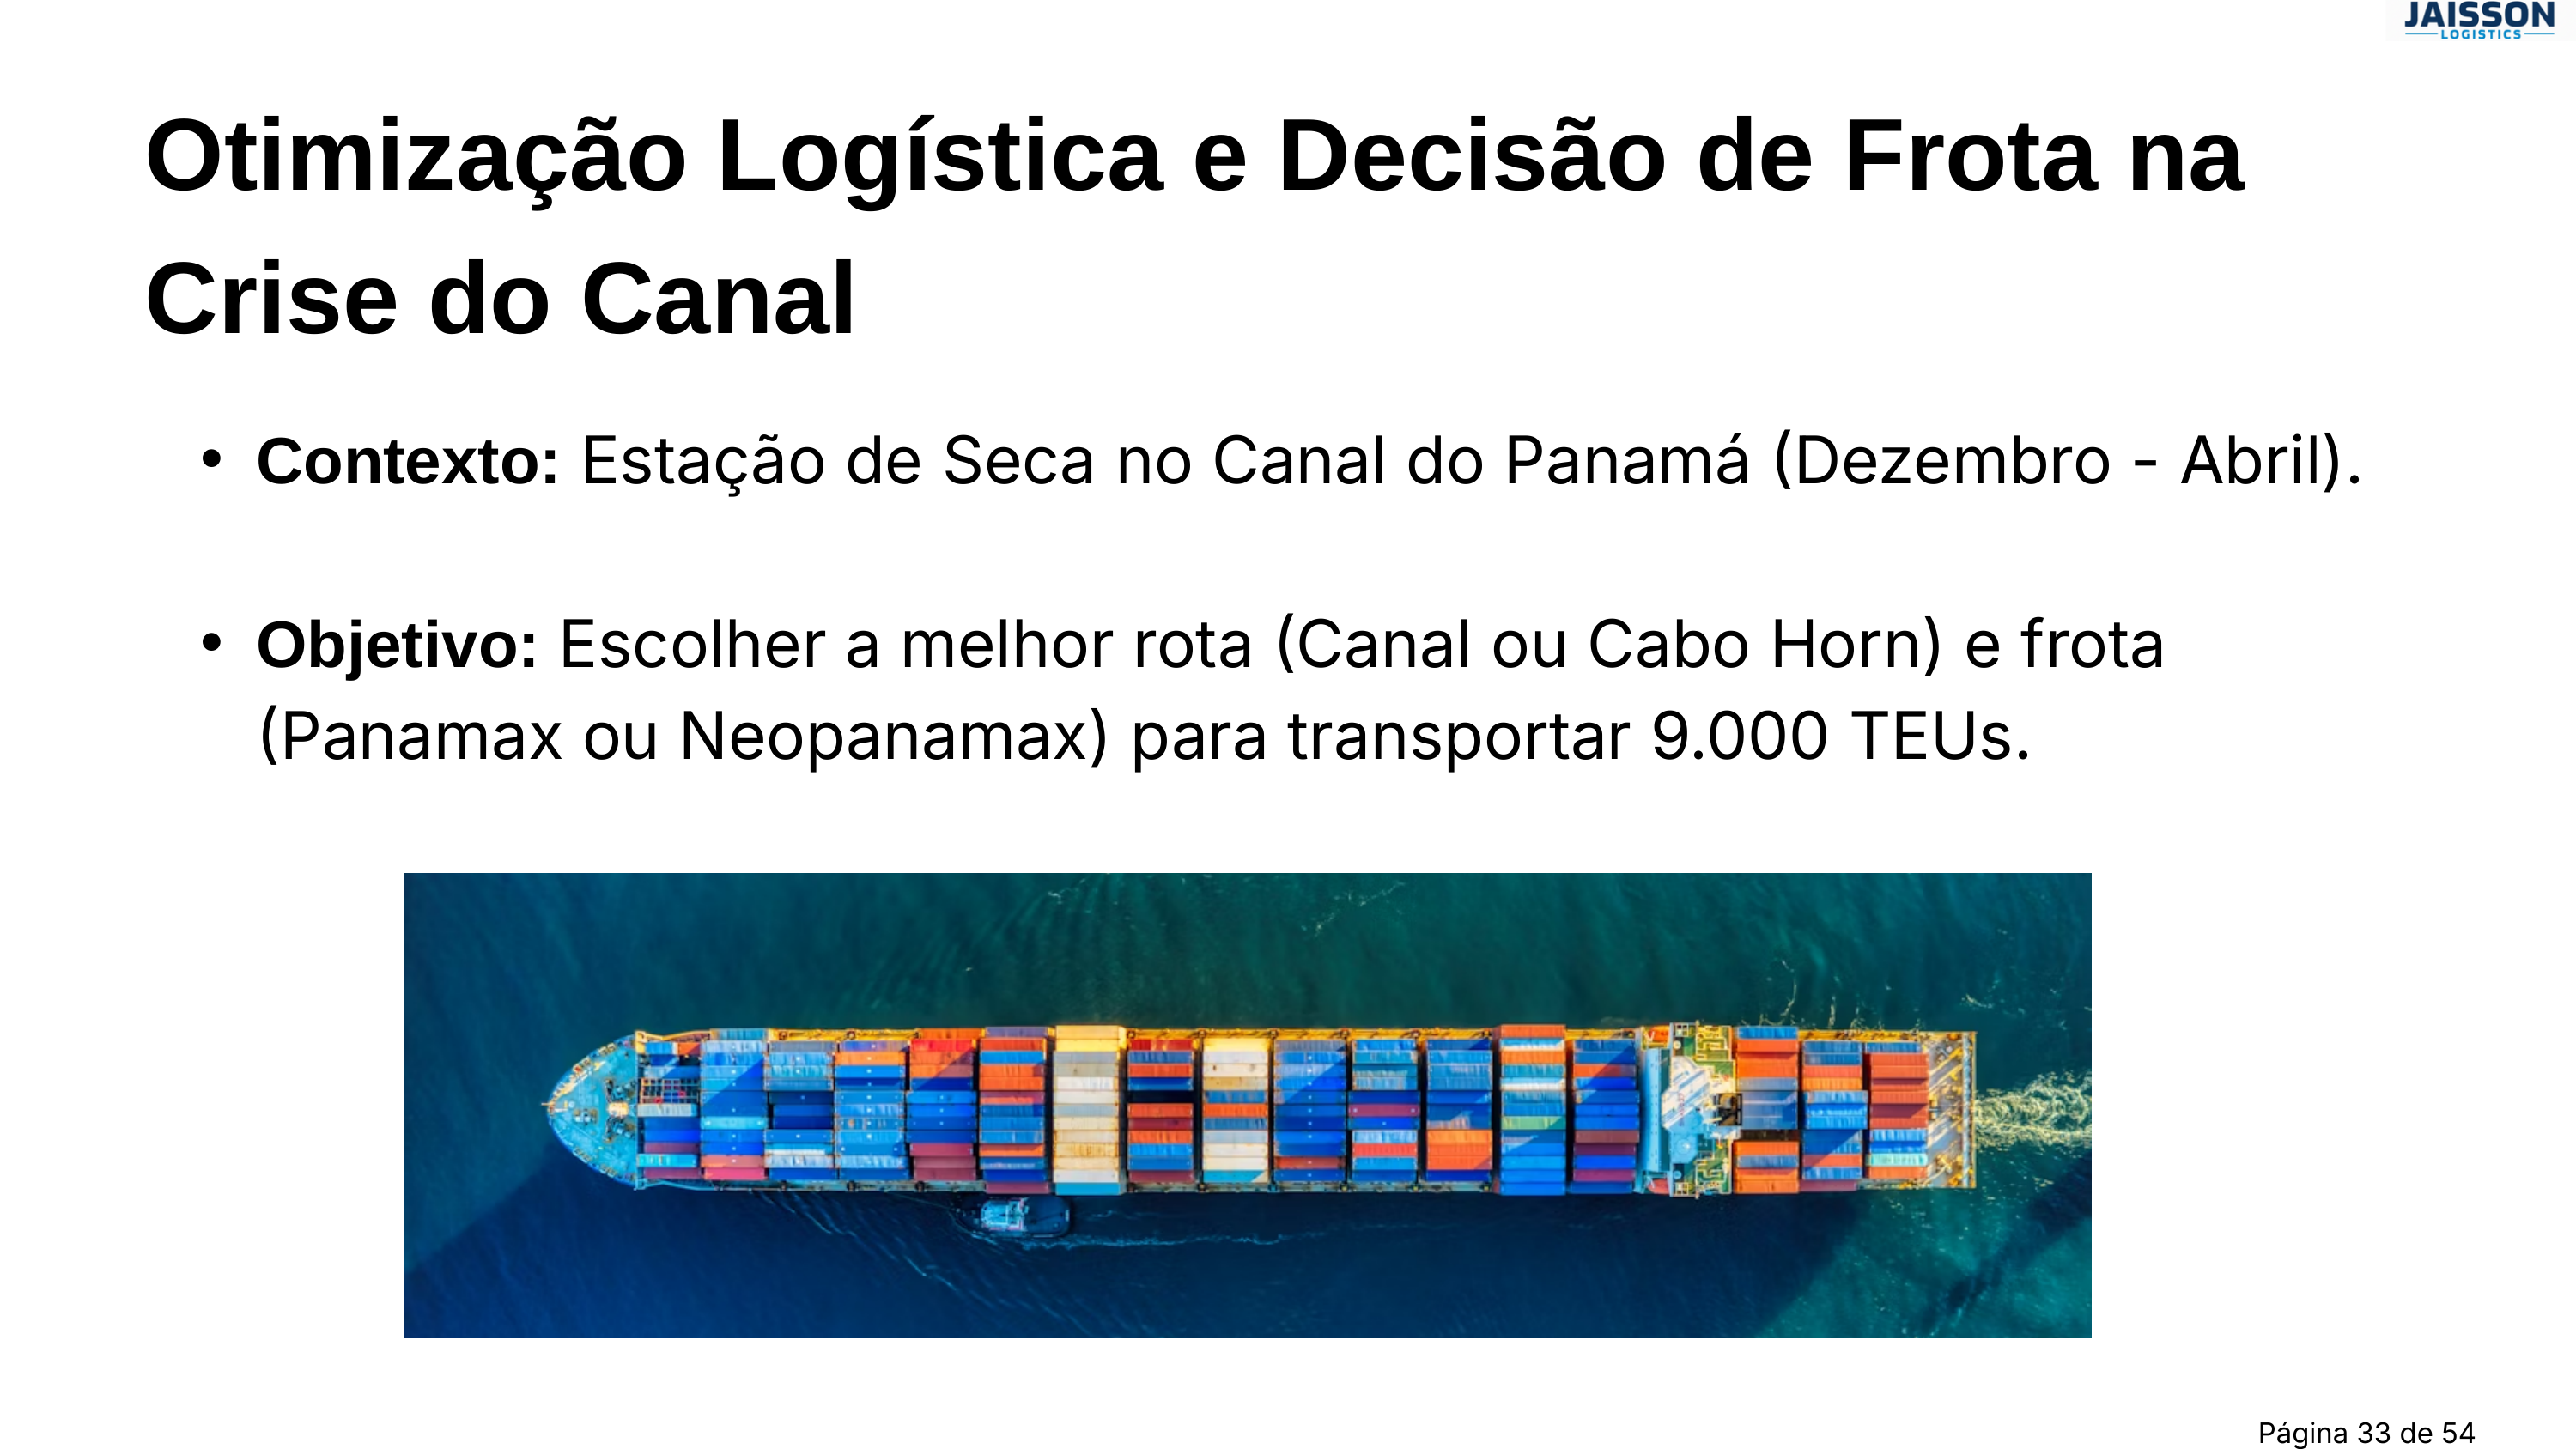

Otimização Logística e Decisão de Frota na Crise do Canal
Contexto: Estação de Seca no Canal do Panamá (Dezembro - Abril).

Objetivo: Escolher a melhor rota (Canal ou Cabo Horn) e frota (Panamax ou Neopanamax) para transportar 9.000 TEUs.

Página 33 de 54